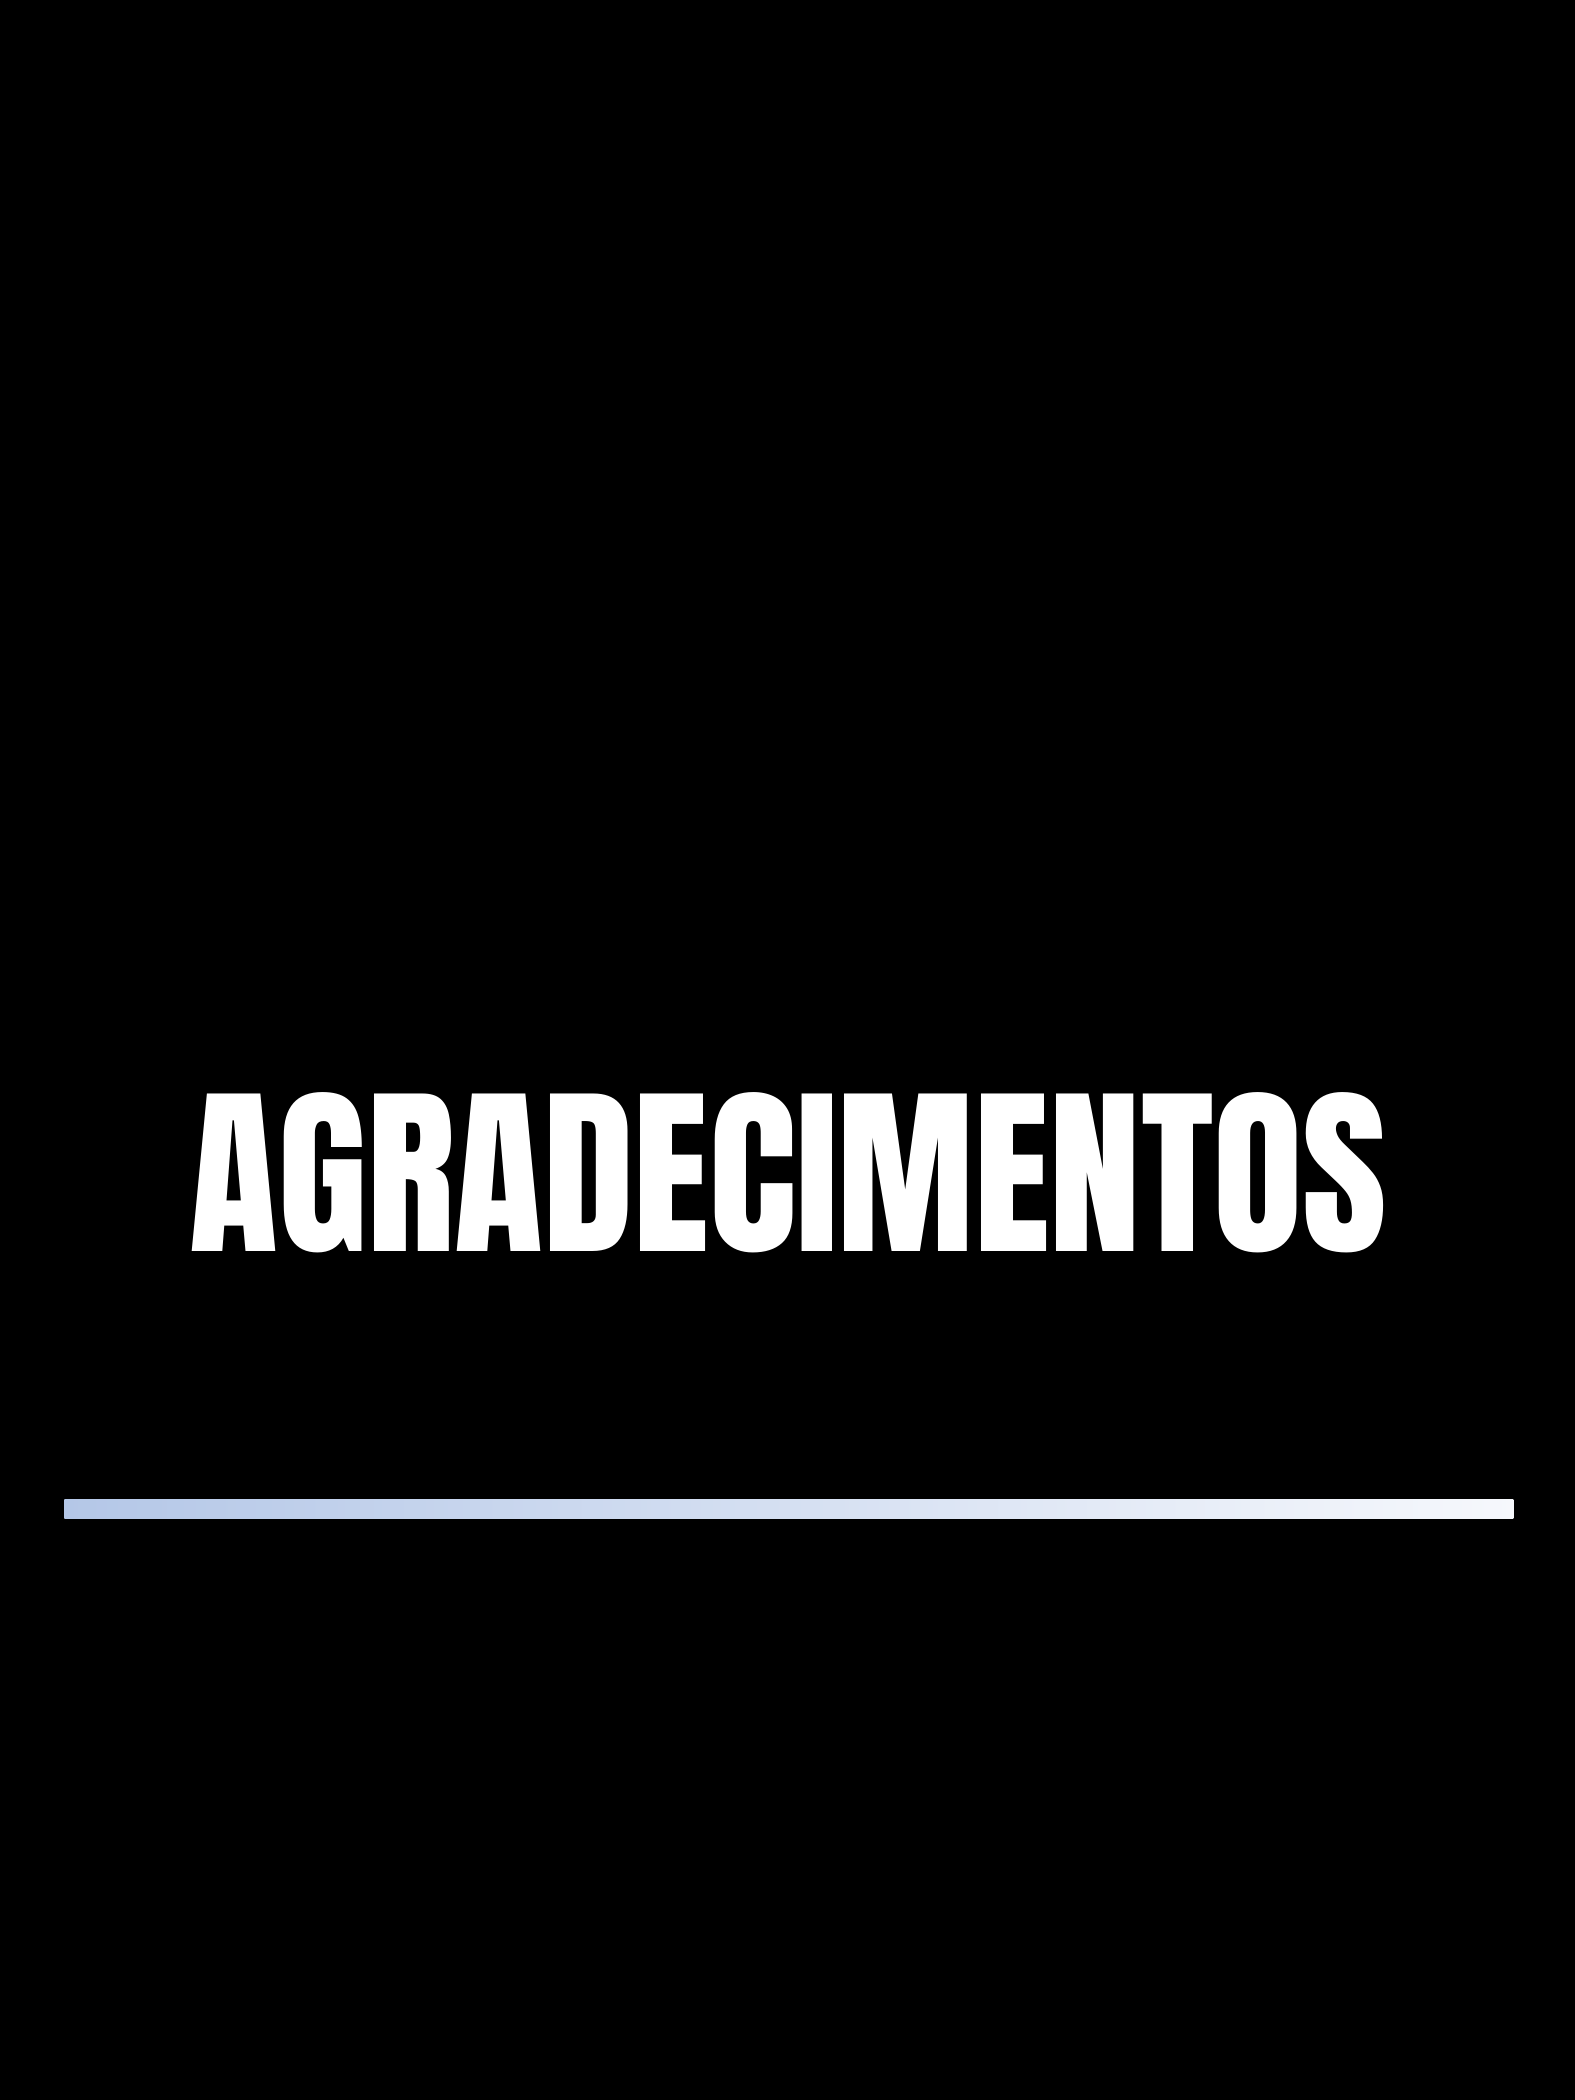

AGRADECIMENTOS

Comandos Básicos SQL - Vitor Gerevini
23